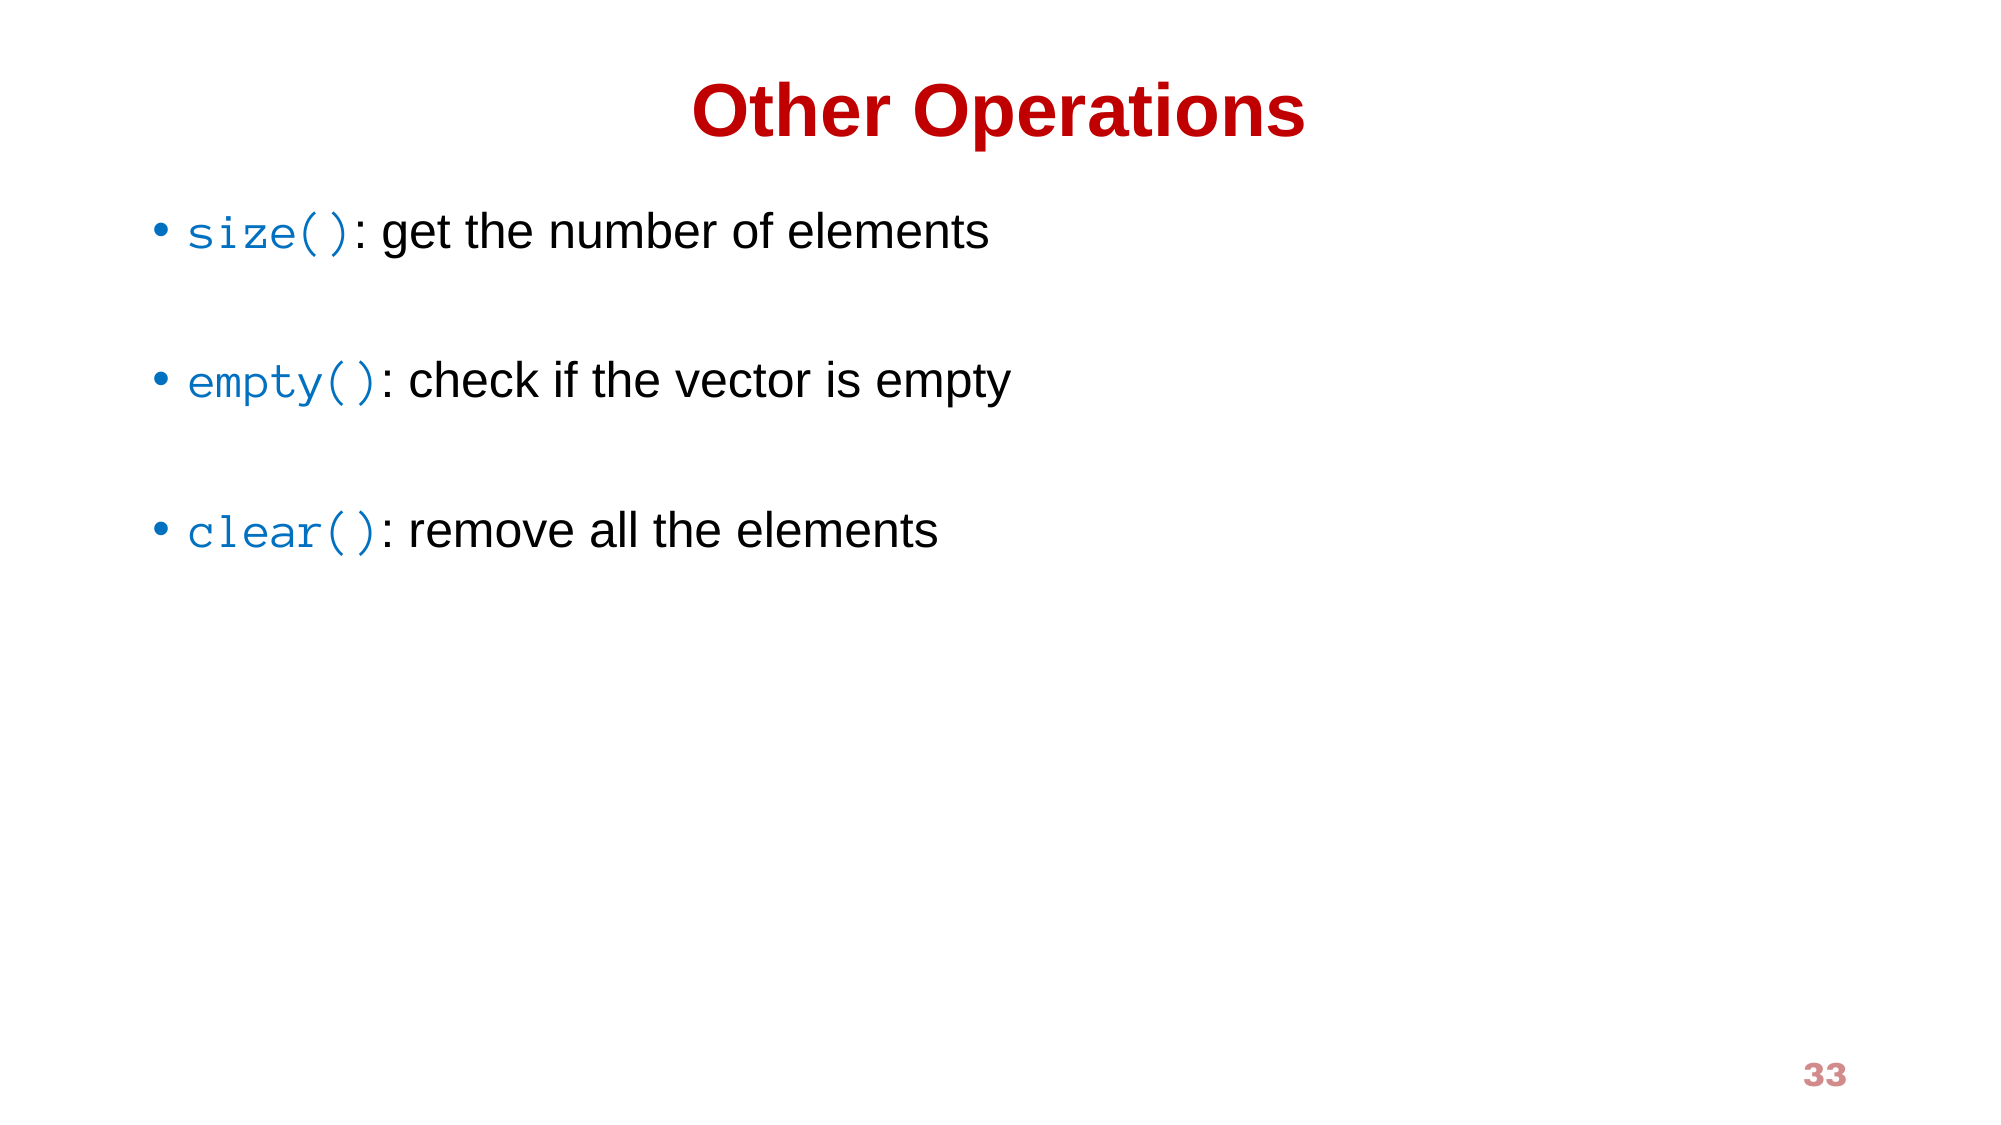

# Other Operations
size(): get the number of elements

empty(): check if the vector is empty

clear(): remove all the elements
33